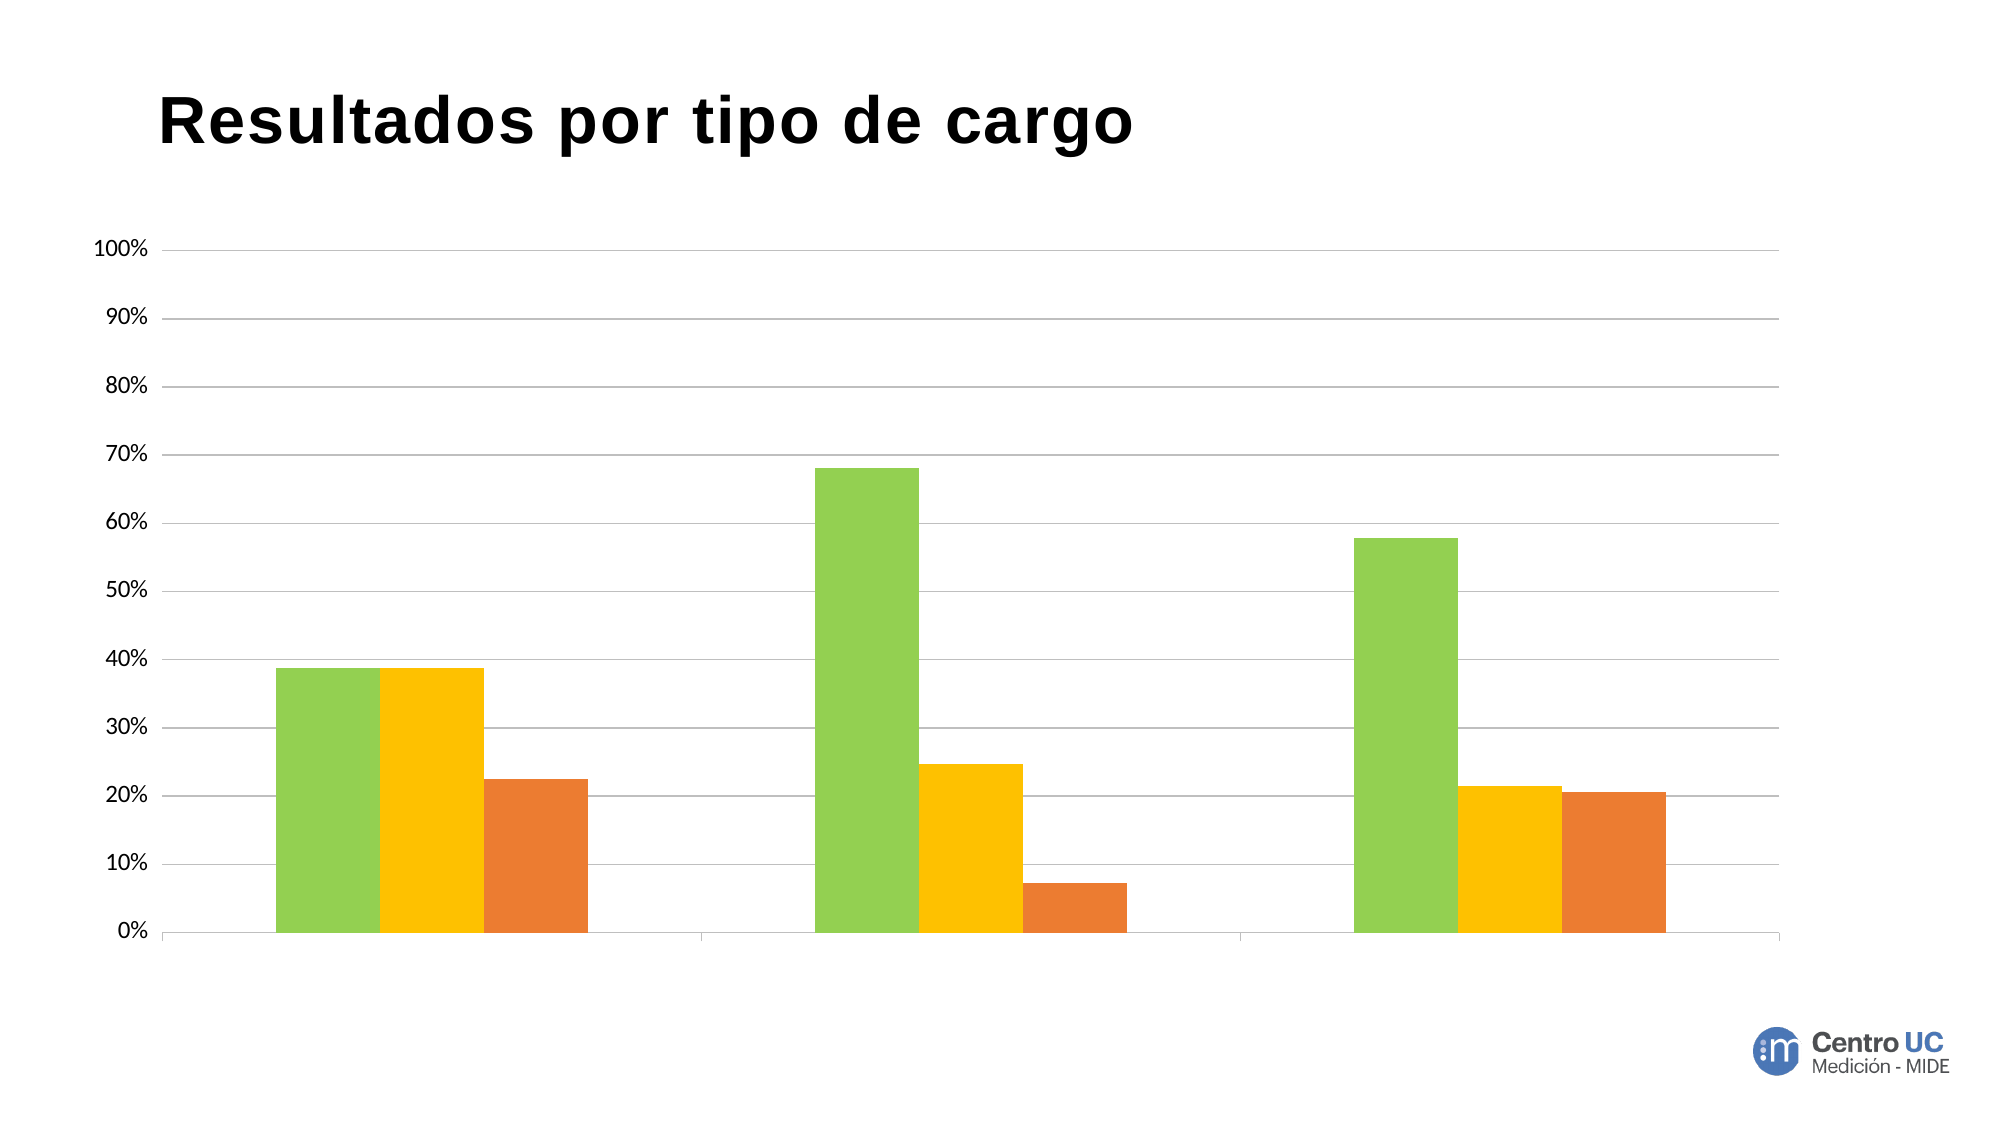

# Resultados por tipo de cargo

### Chart

| Category | Apreciación Positiva | Apreciación Neutra | Apreciación Negativa |
|---|---|---|---|
| Administrativos | 0.3875 | 0.3875 | 0.225 |
| Auxiliares | 0.68125 | 0.246875 | 0.071875 |
| Profesionales | 0.5790037493304767 | 0.21553294054633101 | 0.2054633101231923 |